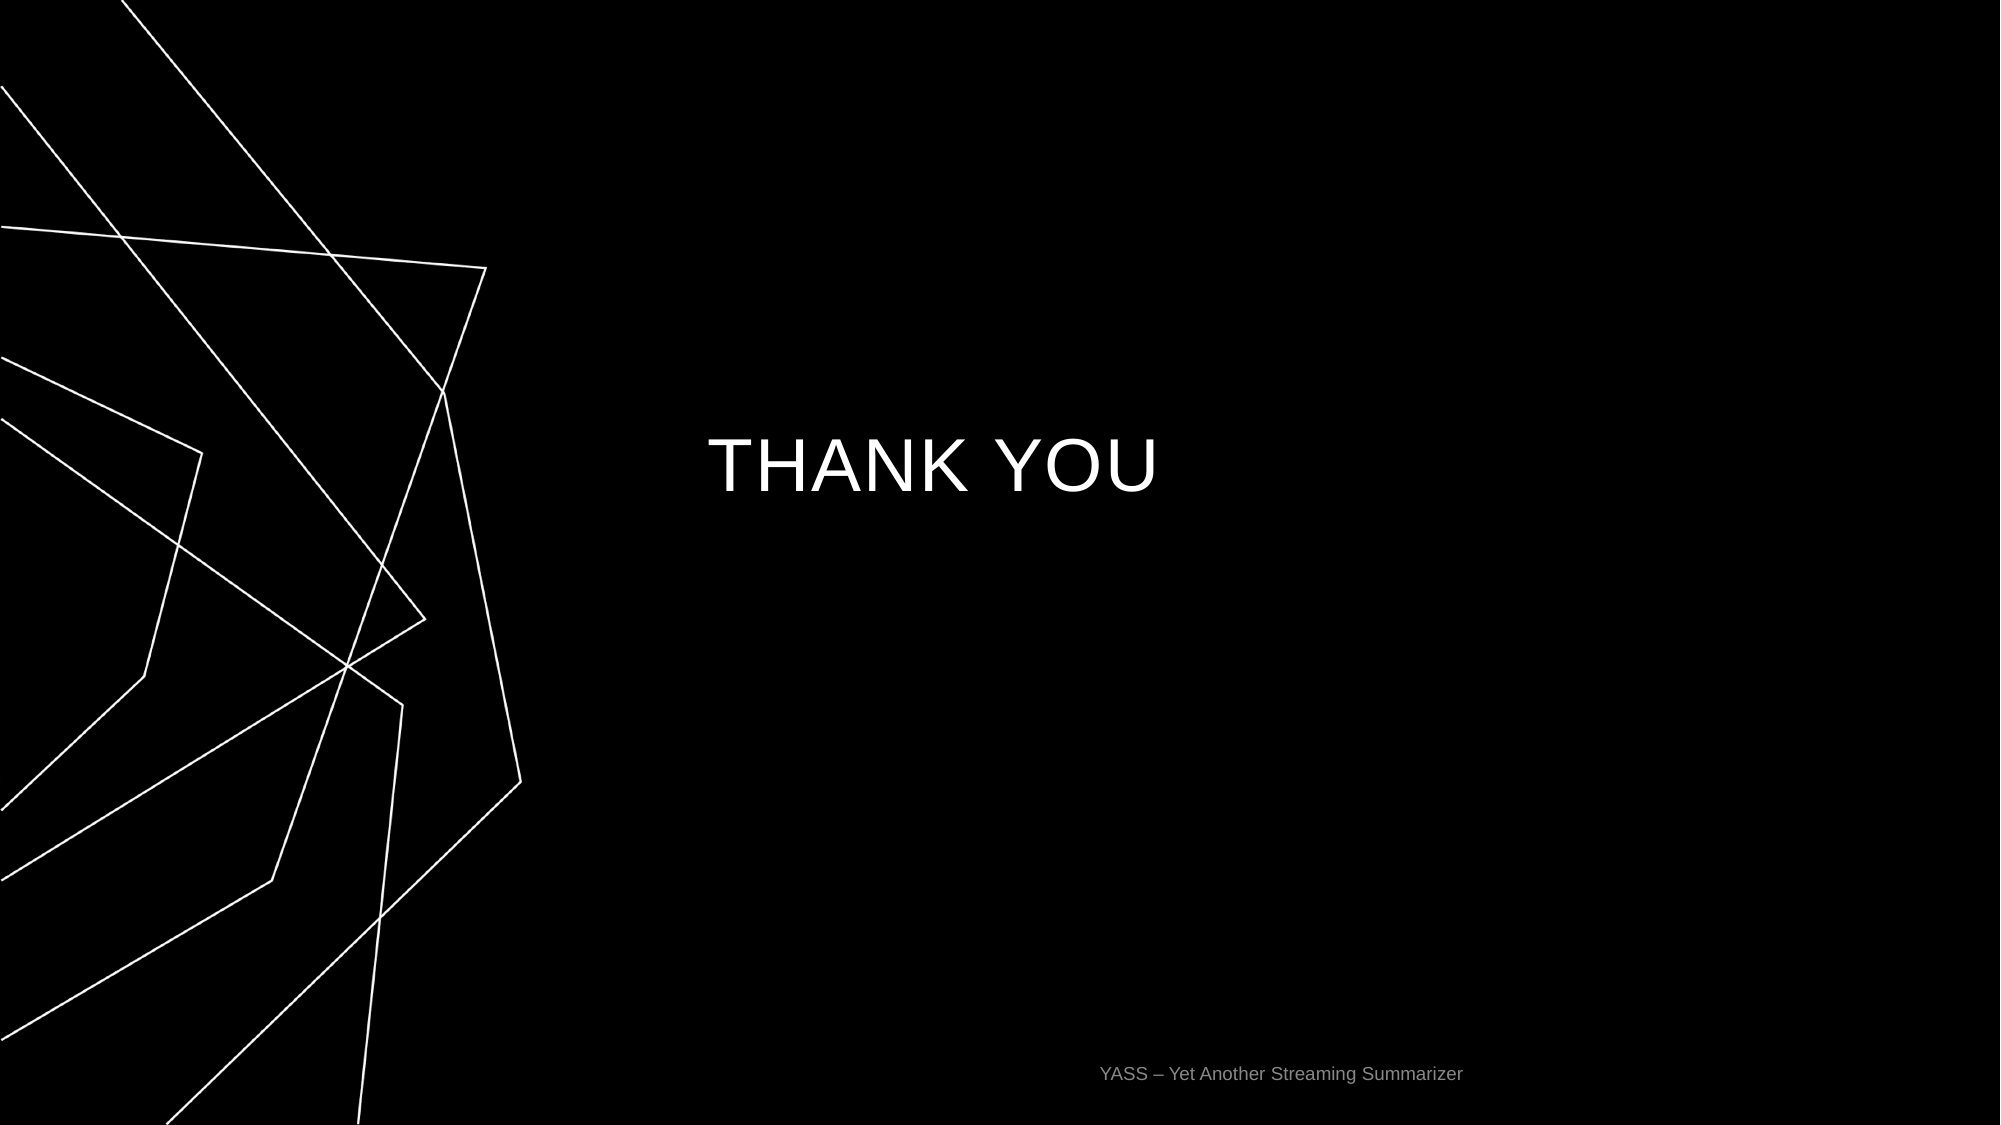

# THANK YOU
YASS – Yet Another Streaming Summarizer
9